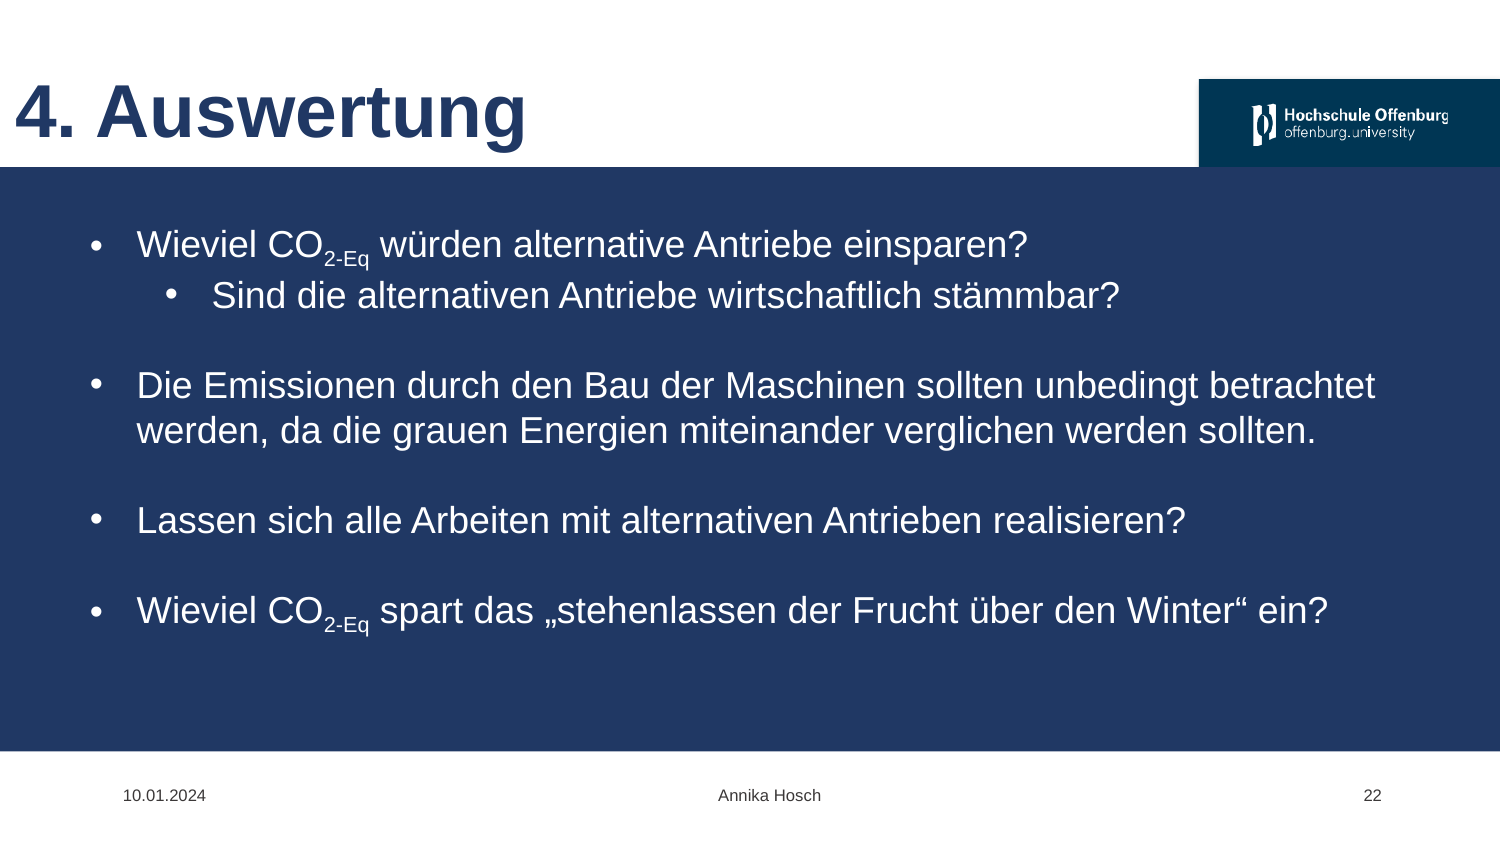

# 4. Auswertung

Wieviel CO2-Eq würden alternative Antriebe einsparen?
Sind die alternativen Antriebe wirtschaftlich stämmbar?

Die Emissionen durch den Bau der Maschinen sollten unbedingt betrachtet werden, da die grauen Energien miteinander verglichen werden sollten.

Lassen sich alle Arbeiten mit alternativen Antrieben realisieren?

Wieviel CO2-Eq spart das „stehenlassen der Frucht über den Winter“ ein?

 10.01.2024				Annika Hosch
22